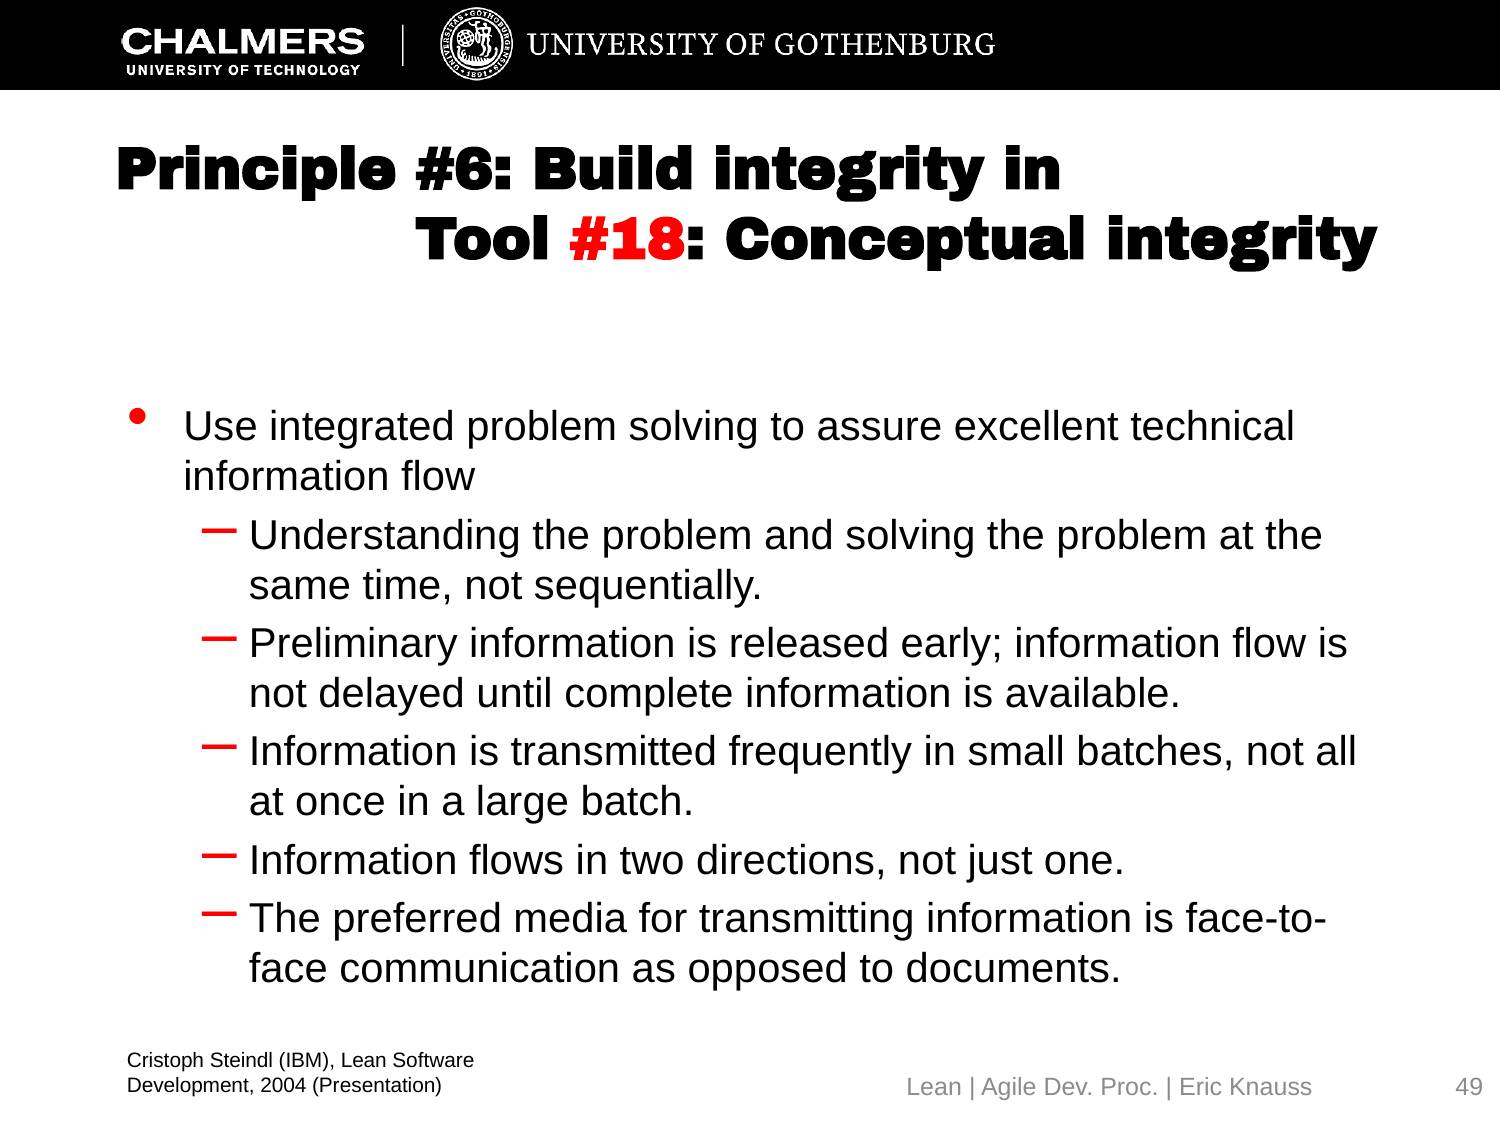

# Principle #6: Build integrity in Tool #18: Conceptual integrity
Use integrated problem solving to assure excellent technical information flow
Understanding the problem and solving the problem at the same time, not sequentially.
Preliminary information is released early; information flow is not delayed until complete information is available.
Information is transmitted frequently in small batches, not all at once in a large batch.
Information flows in two directions, not just one.
The preferred media for transmitting information is face-to-face communication as opposed to documents.
Cristoph Steindl (IBM), Lean Software Development, 2004 (Presentation)
49
Lean | Agile Dev. Proc. | Eric Knauss